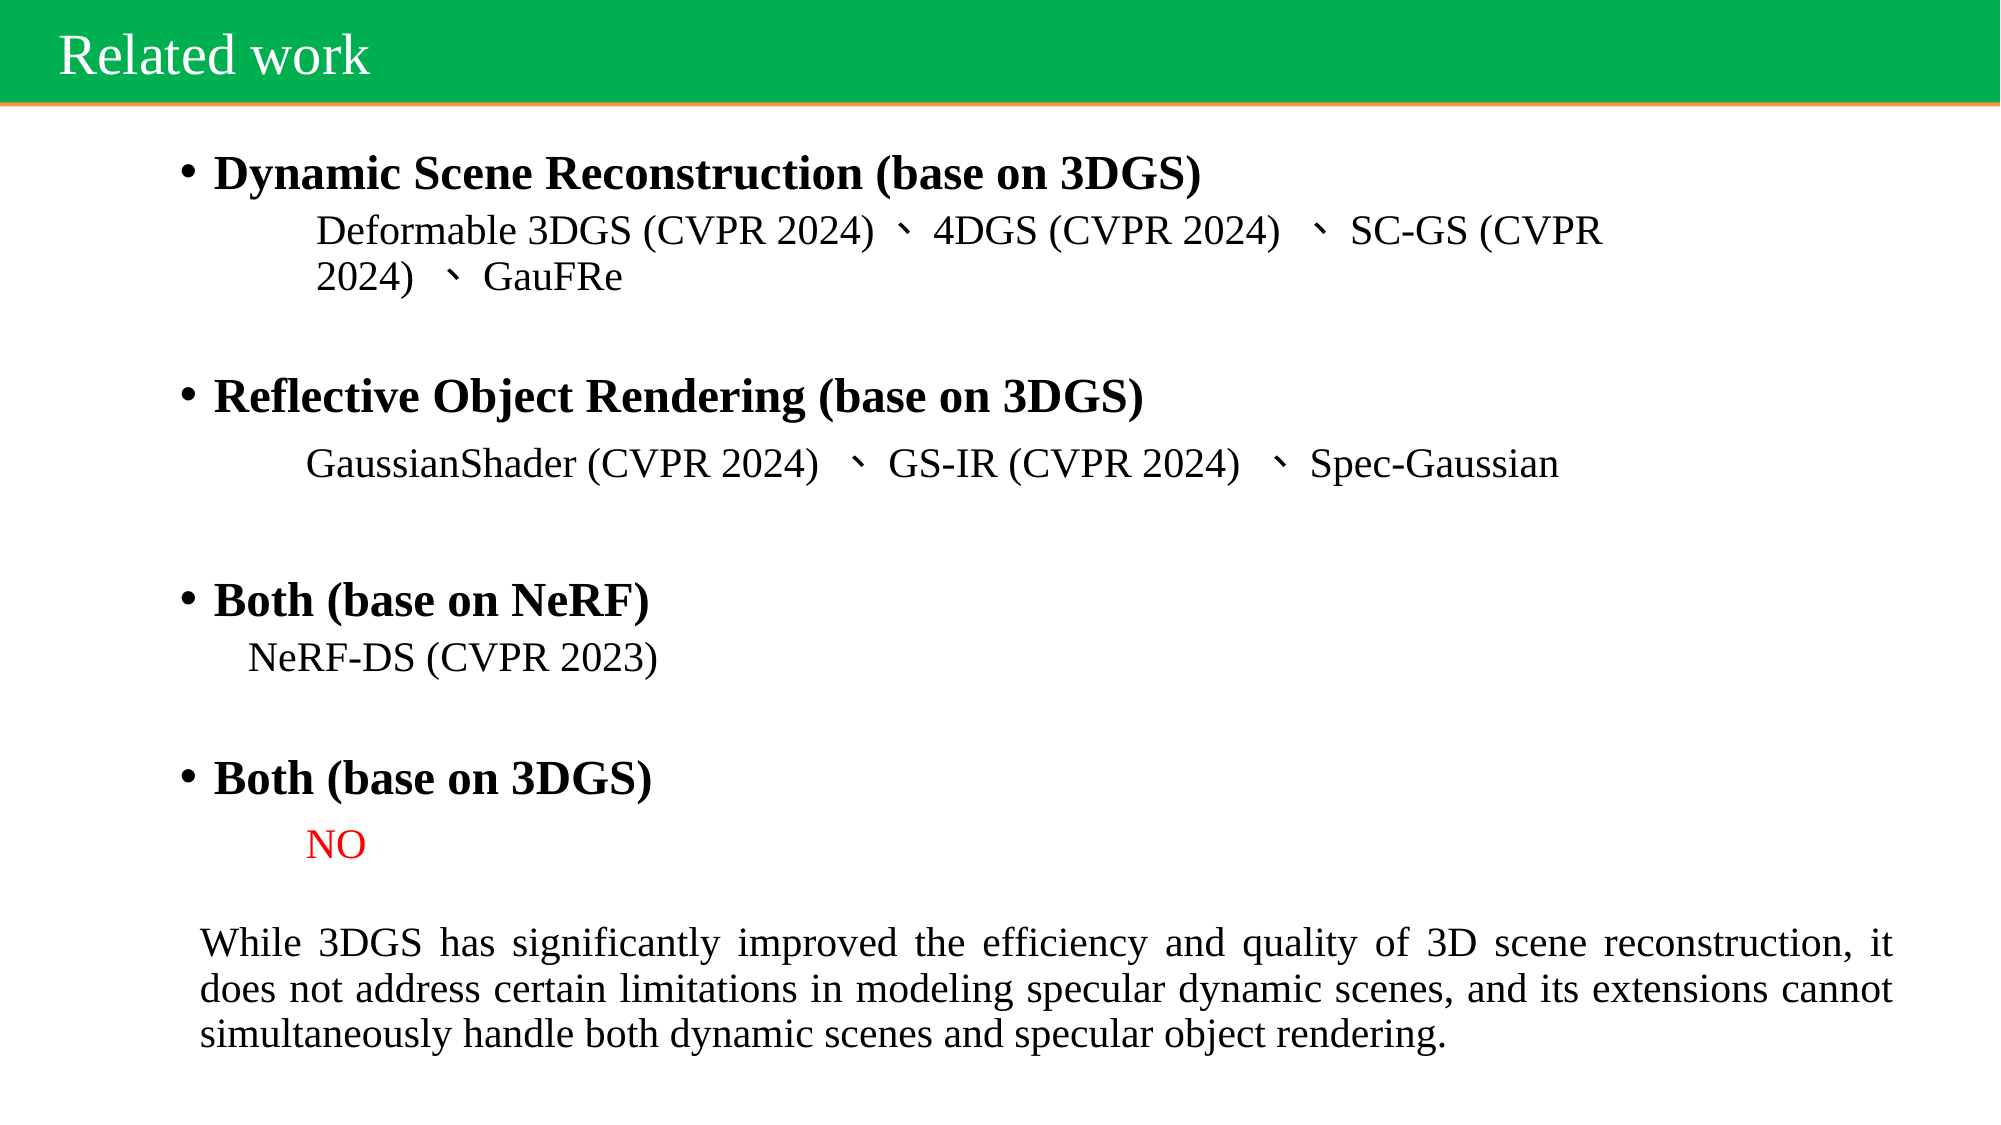

Related work
Dynamic Scene Reconstruction (base on 3DGS)
Deformable 3DGS (CVPR 2024)、4DGS (CVPR 2024) 、SC-GS (CVPR 2024) 、GauFRe

Reflective Object Rendering (base on 3DGS)
	GaussianShader (CVPR 2024) 、GS-IR (CVPR 2024) 、Spec-Gaussian

Both (base on NeRF)
	NeRF-DS (CVPR 2023)

Both (base on 3DGS)
      	NO

# While 3DGS has significantly improved the efficiency and quality of 3D scene reconstruction, it does not address certain limitations in modeling specular dynamic scenes, and its extensions cannot simultaneously handle both dynamic scenes and specular object rendering.